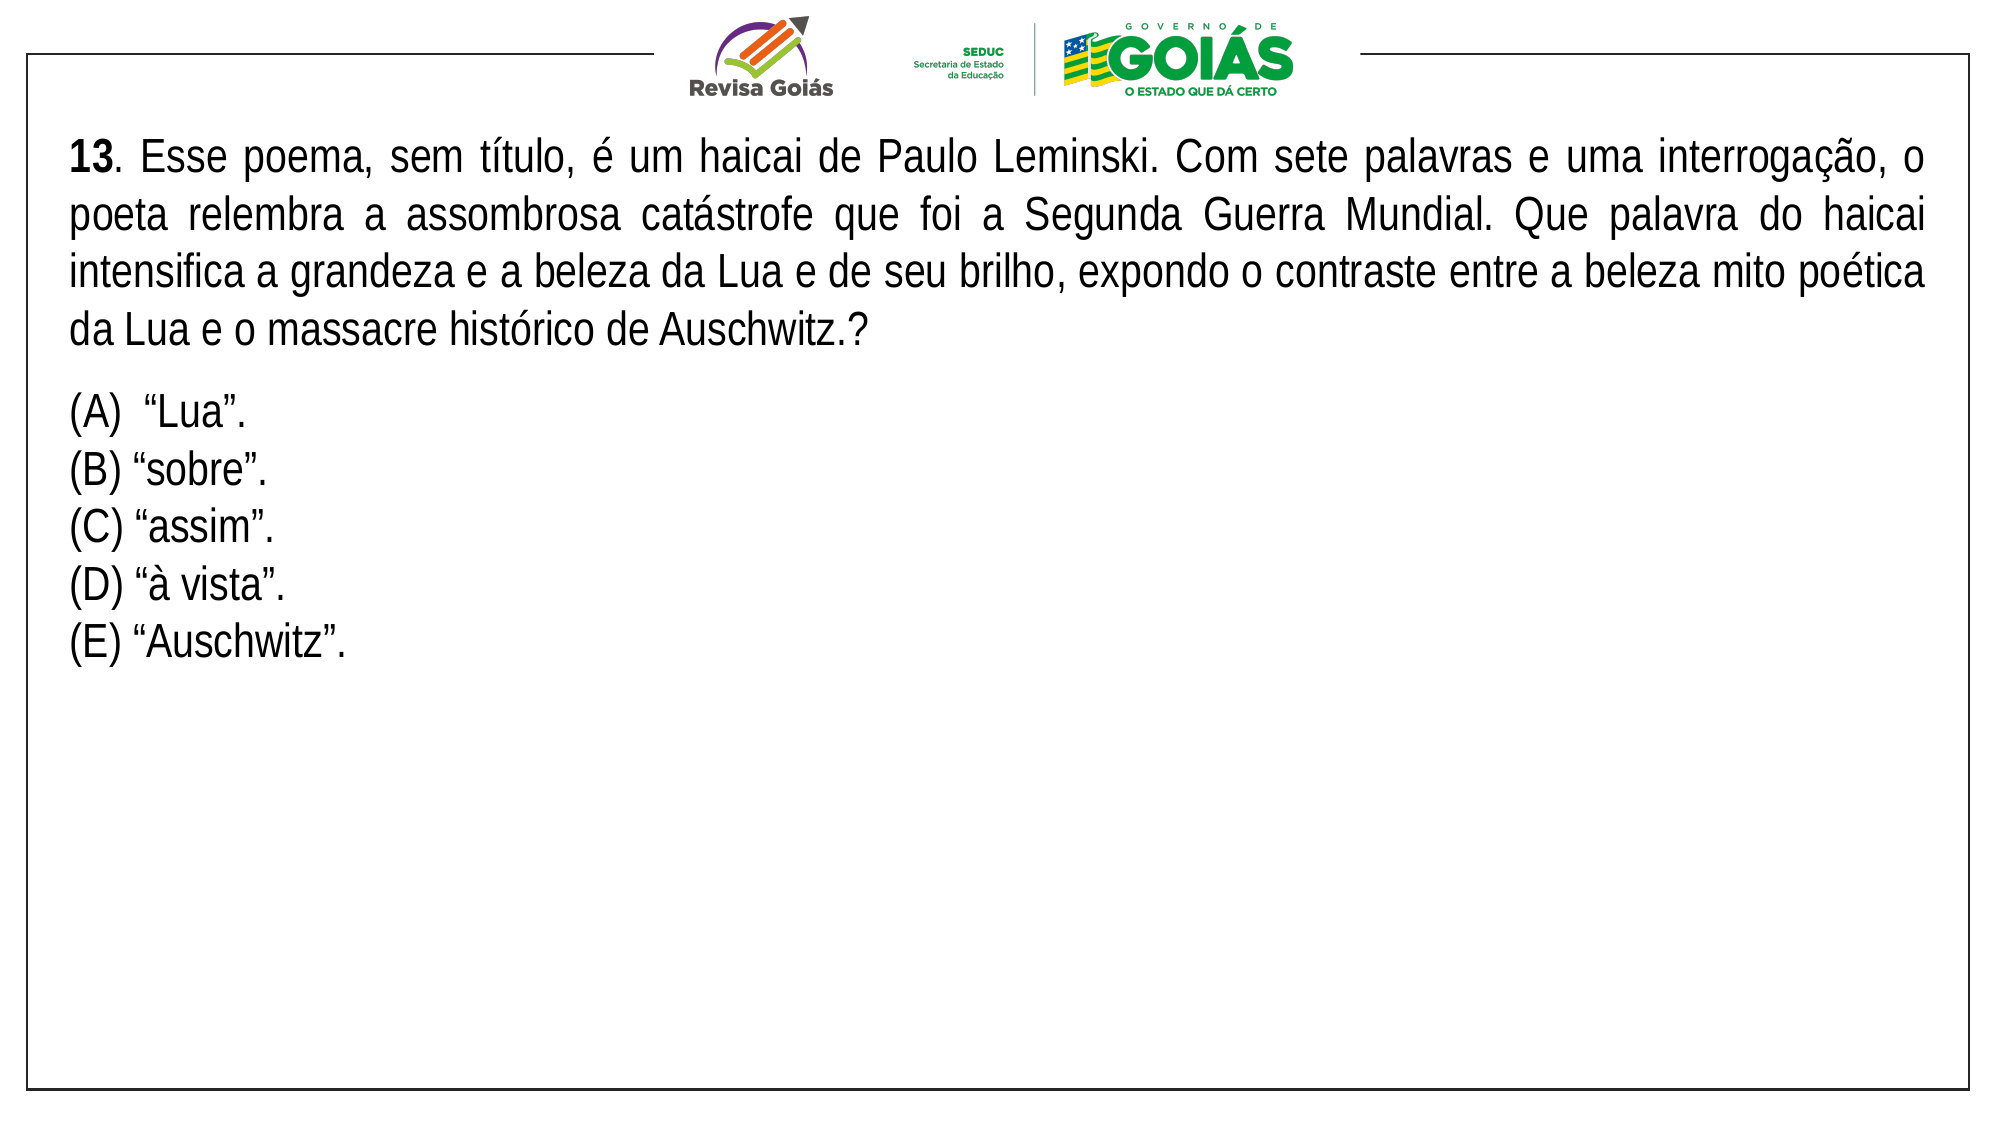

13. Esse poema, sem título, é um haicai de Paulo Leminski. Com sete palavras e uma interrogação, o poeta relembra a assombrosa catástrofe que foi a Segunda Guerra Mundial. Que palavra do haicai intensifica a grandeza e a beleza da Lua e de seu brilho, expondo o contraste entre a beleza mito poética da Lua e o massacre histórico de Auschwitz.?

“Lua”.
(B) “sobre”.
(C) “assim”.
(D) “à vista”.
(E) “Auschwitz”.